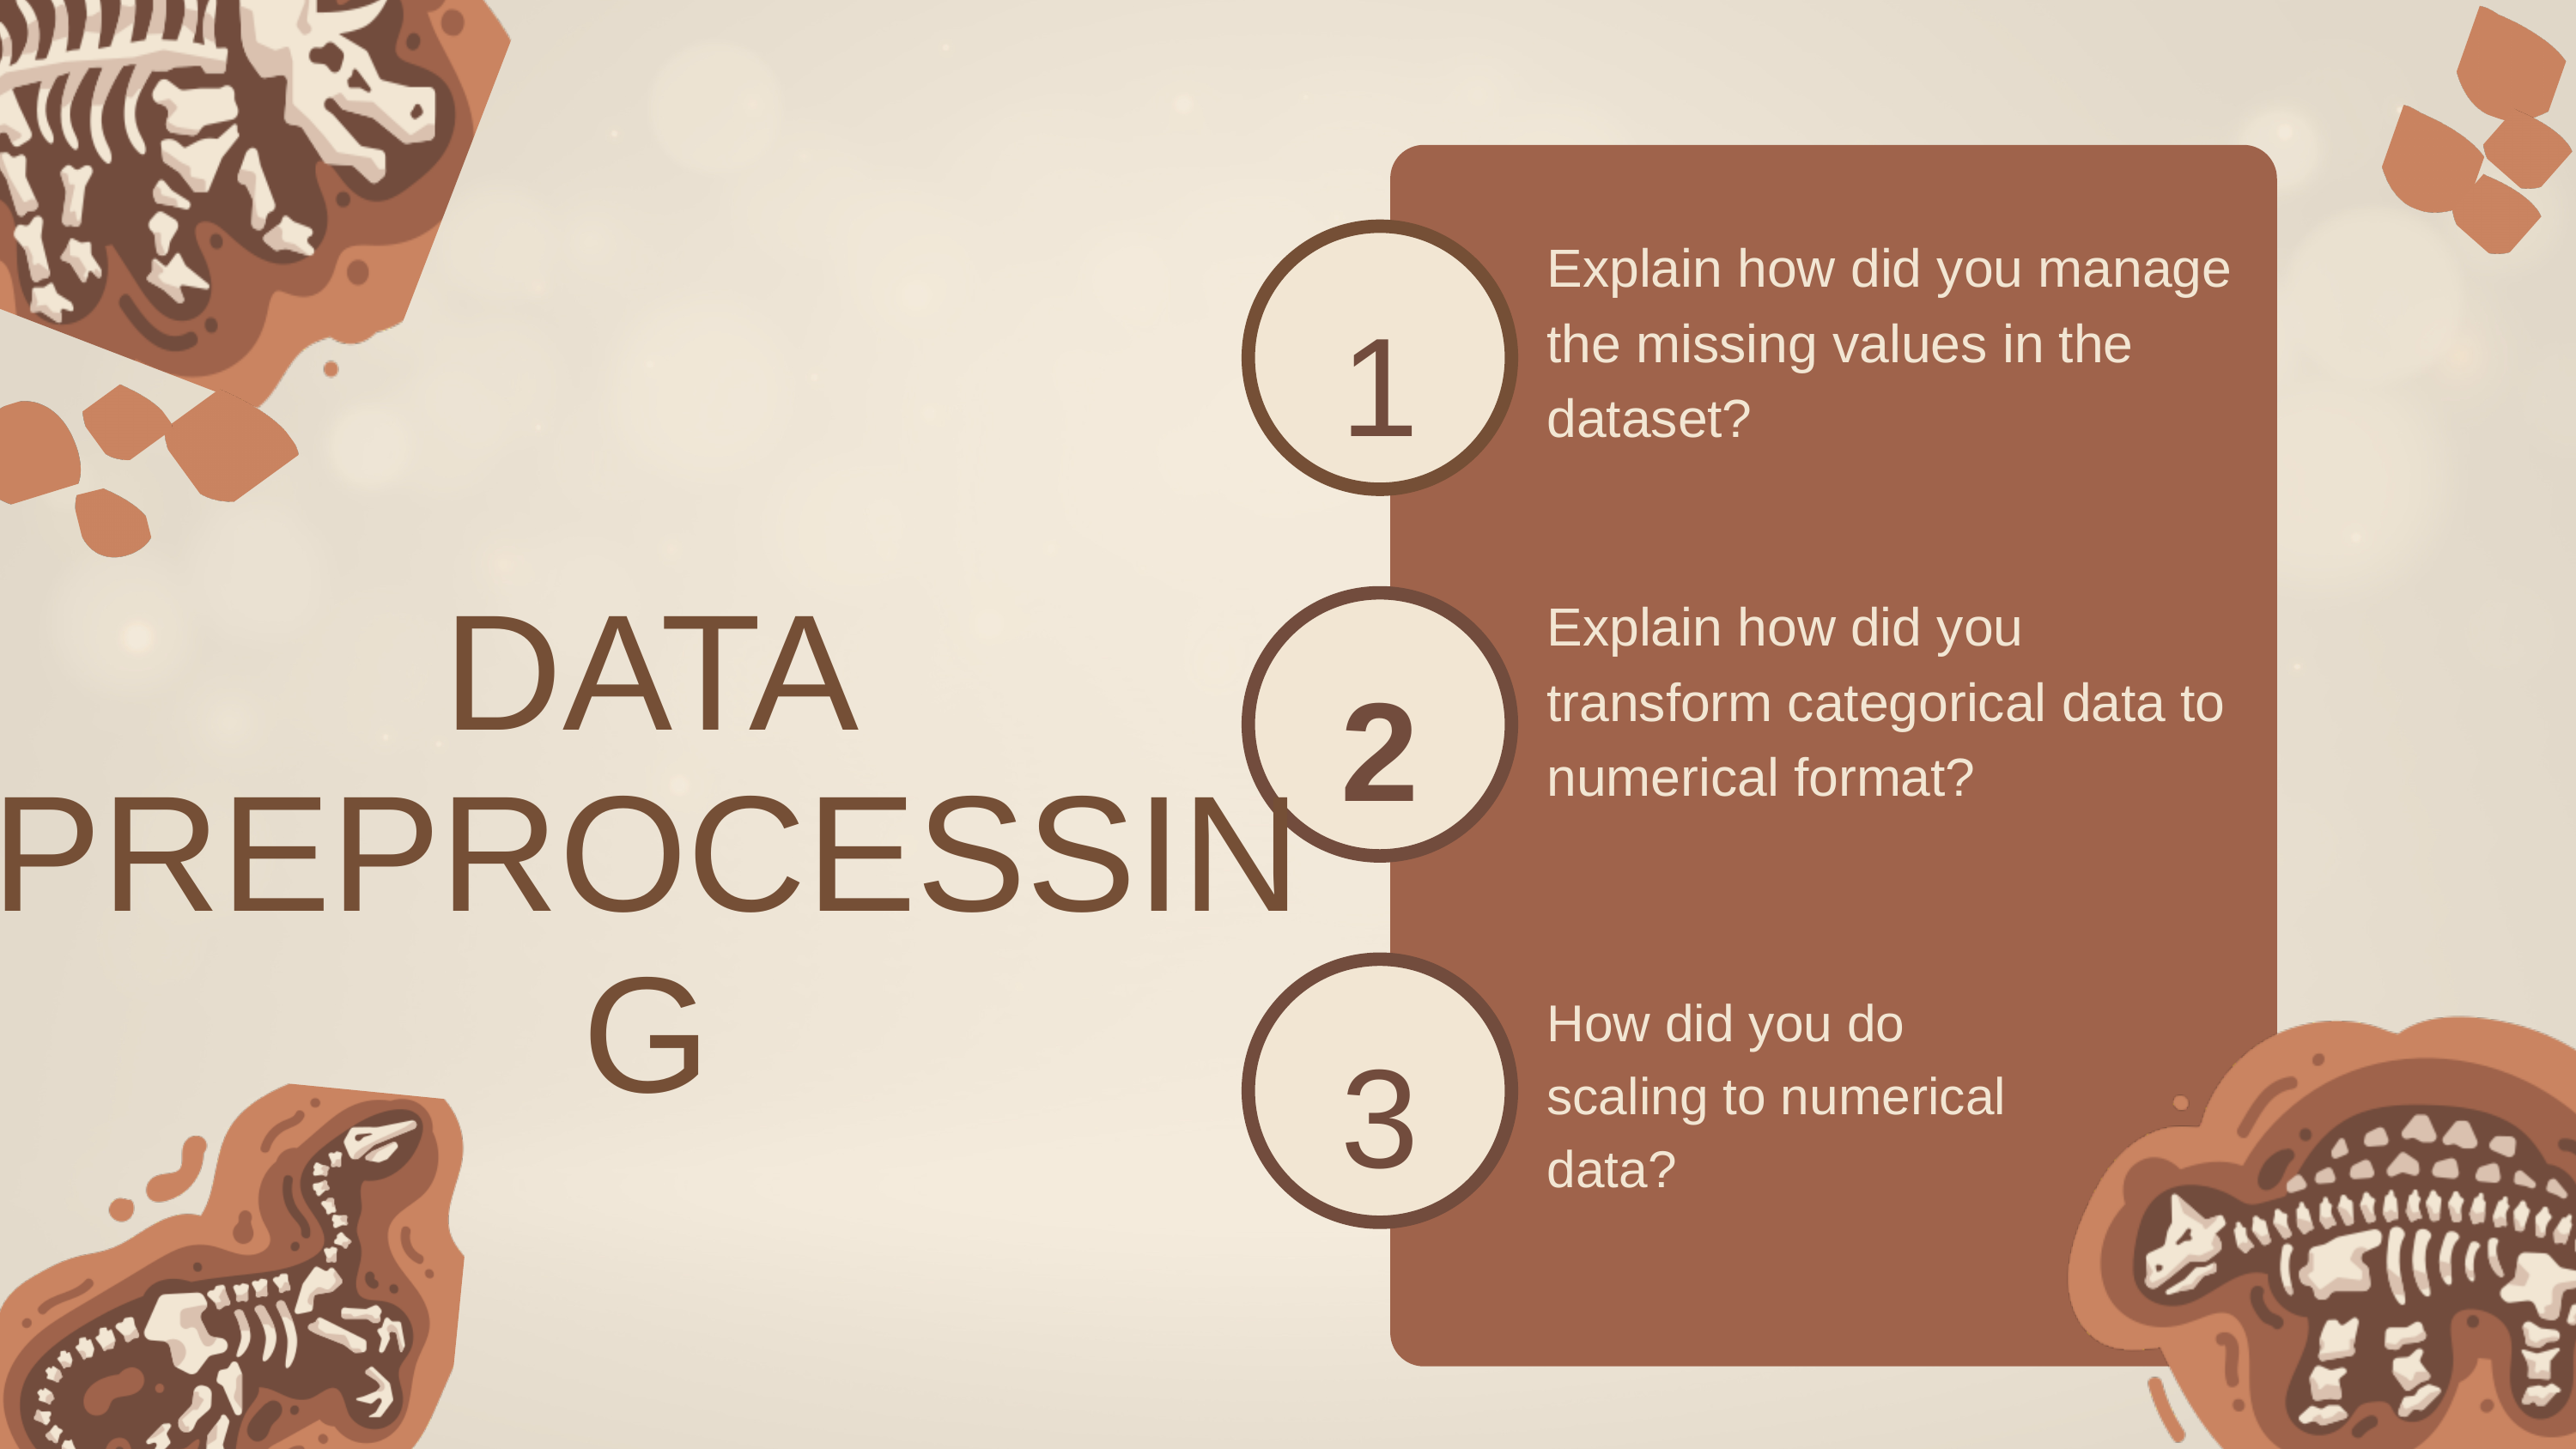

Explain how did you manage the missing values in the dataset?

1

DATA PREPROCESSING
Explain how did you transform categorical data to numerical format?

2

How did you do scaling to numerical data?
3